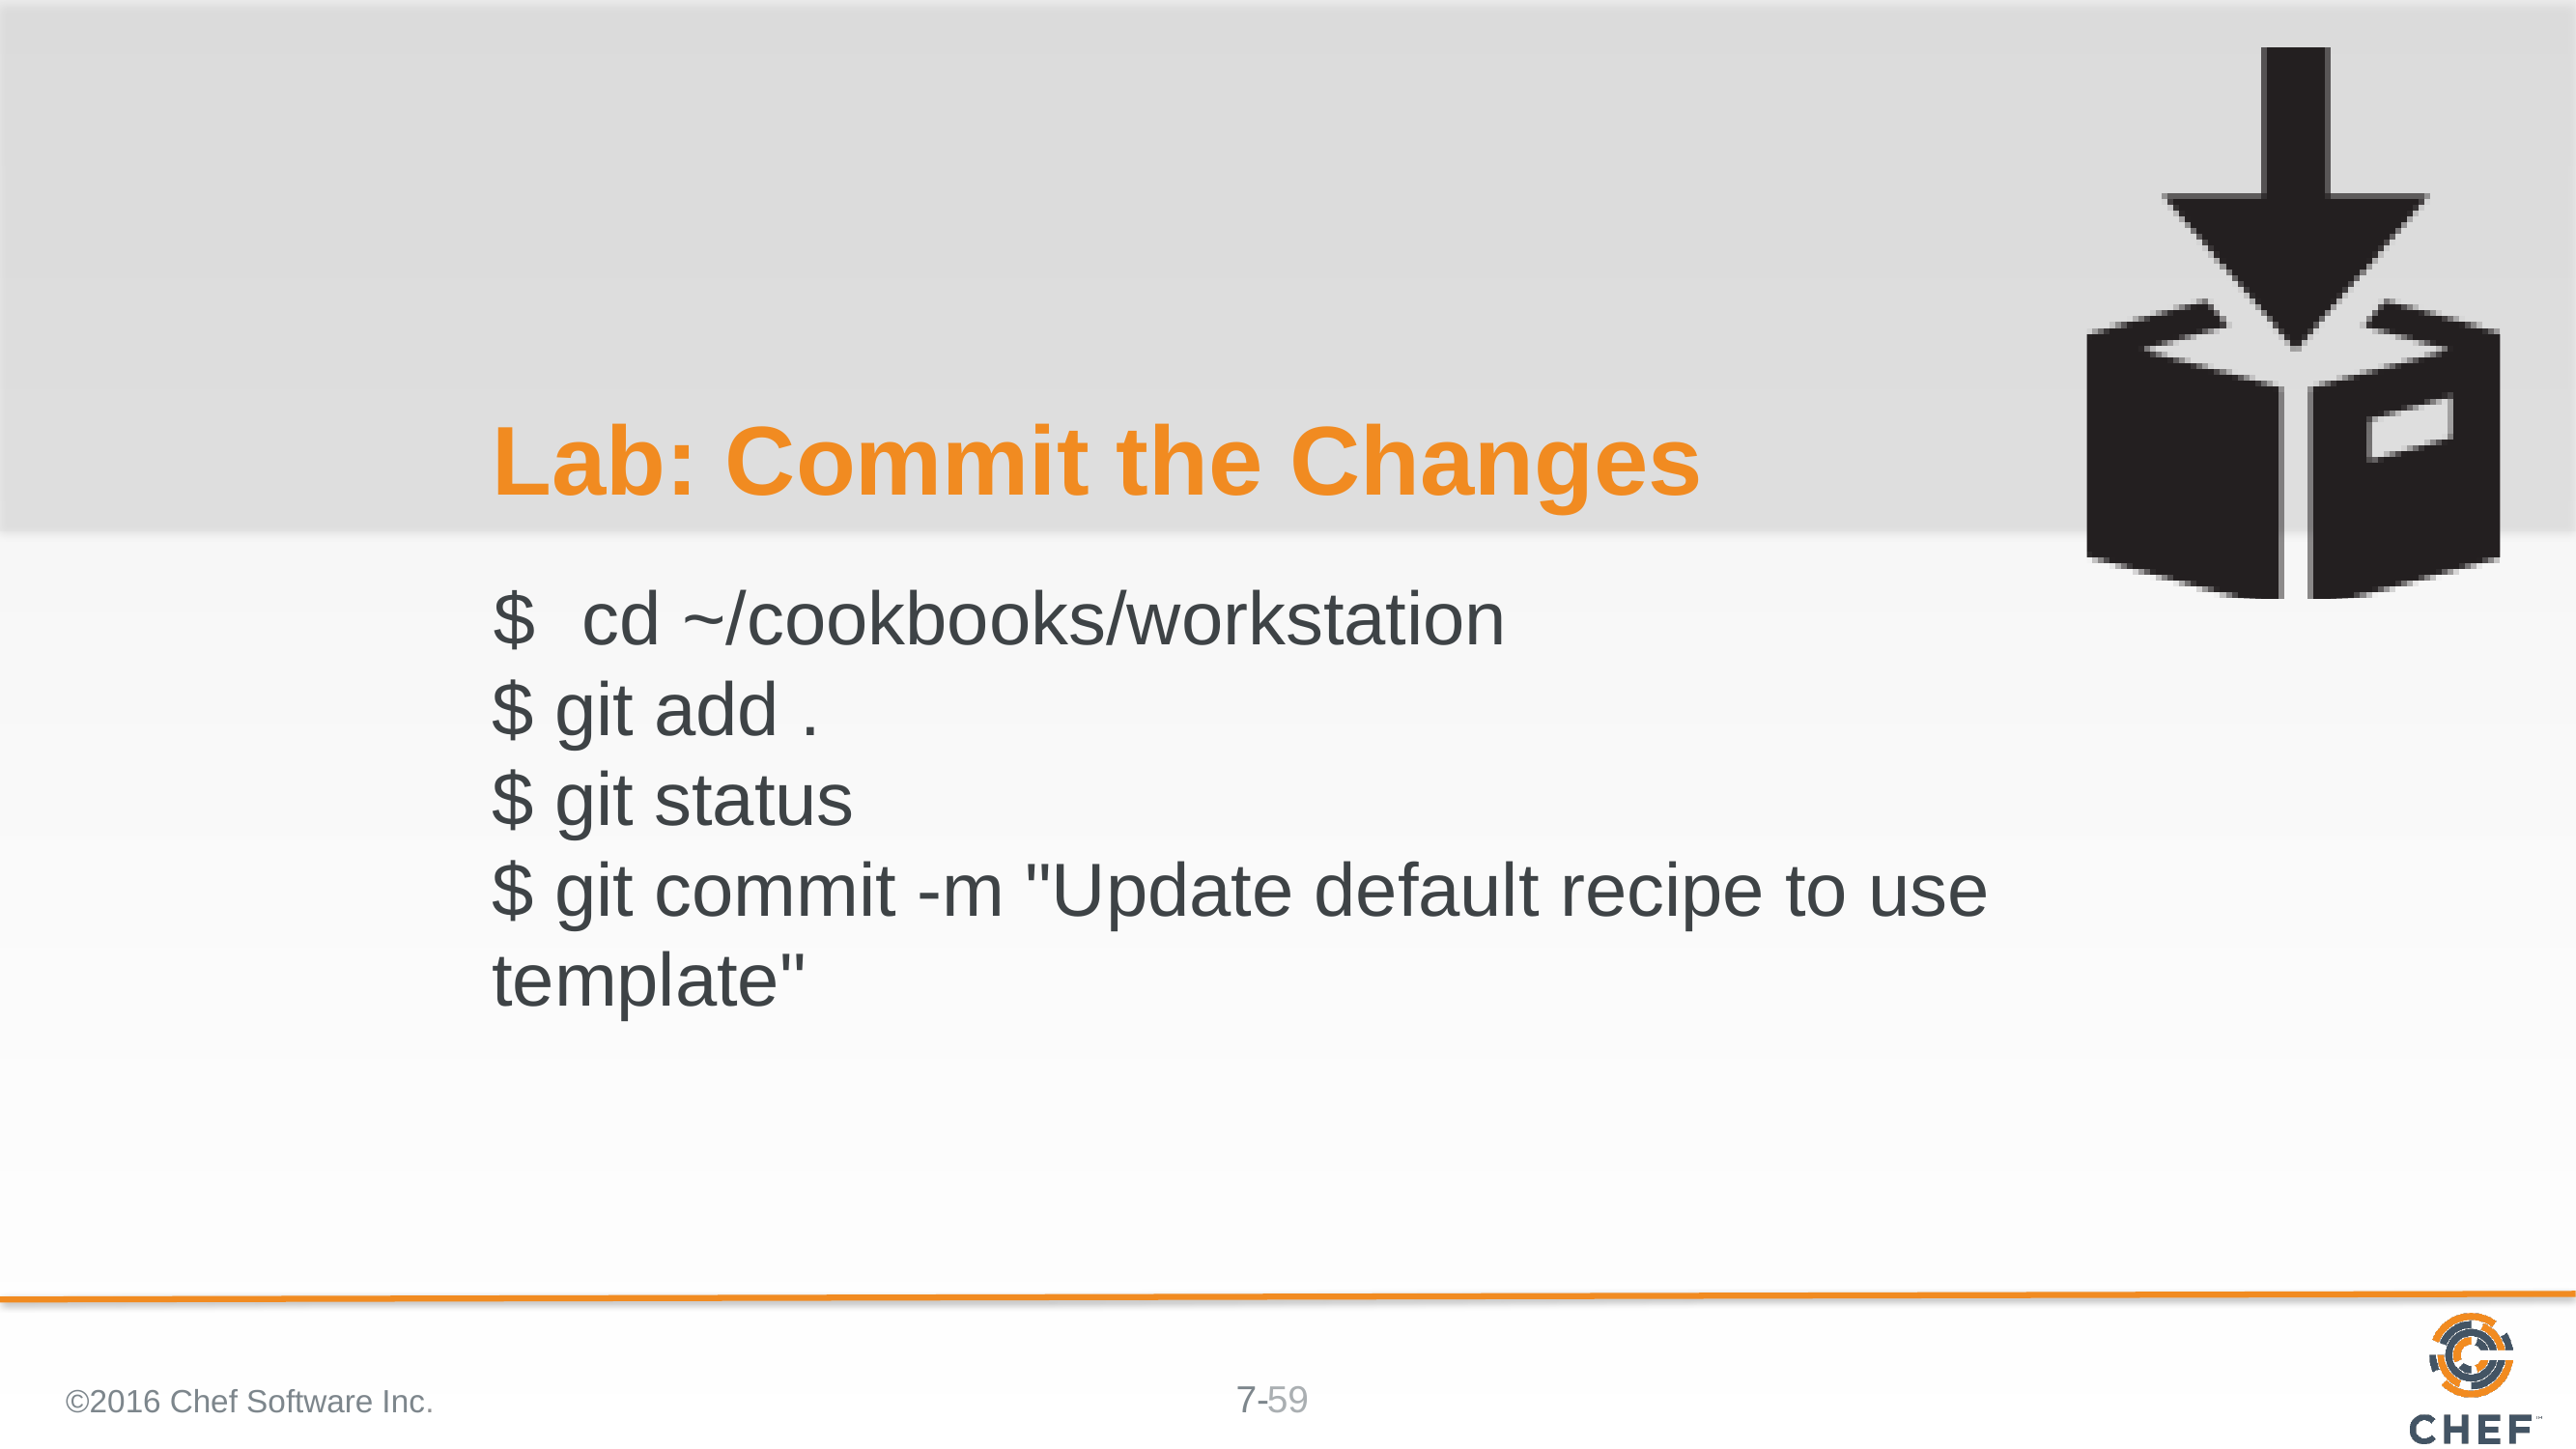

# Lab: Commit the Changes
$ cd ~/cookbooks/workstation
$ git add .
$ git status
$ git commit -m "Update default recipe to use template"
©2016 Chef Software Inc.
59